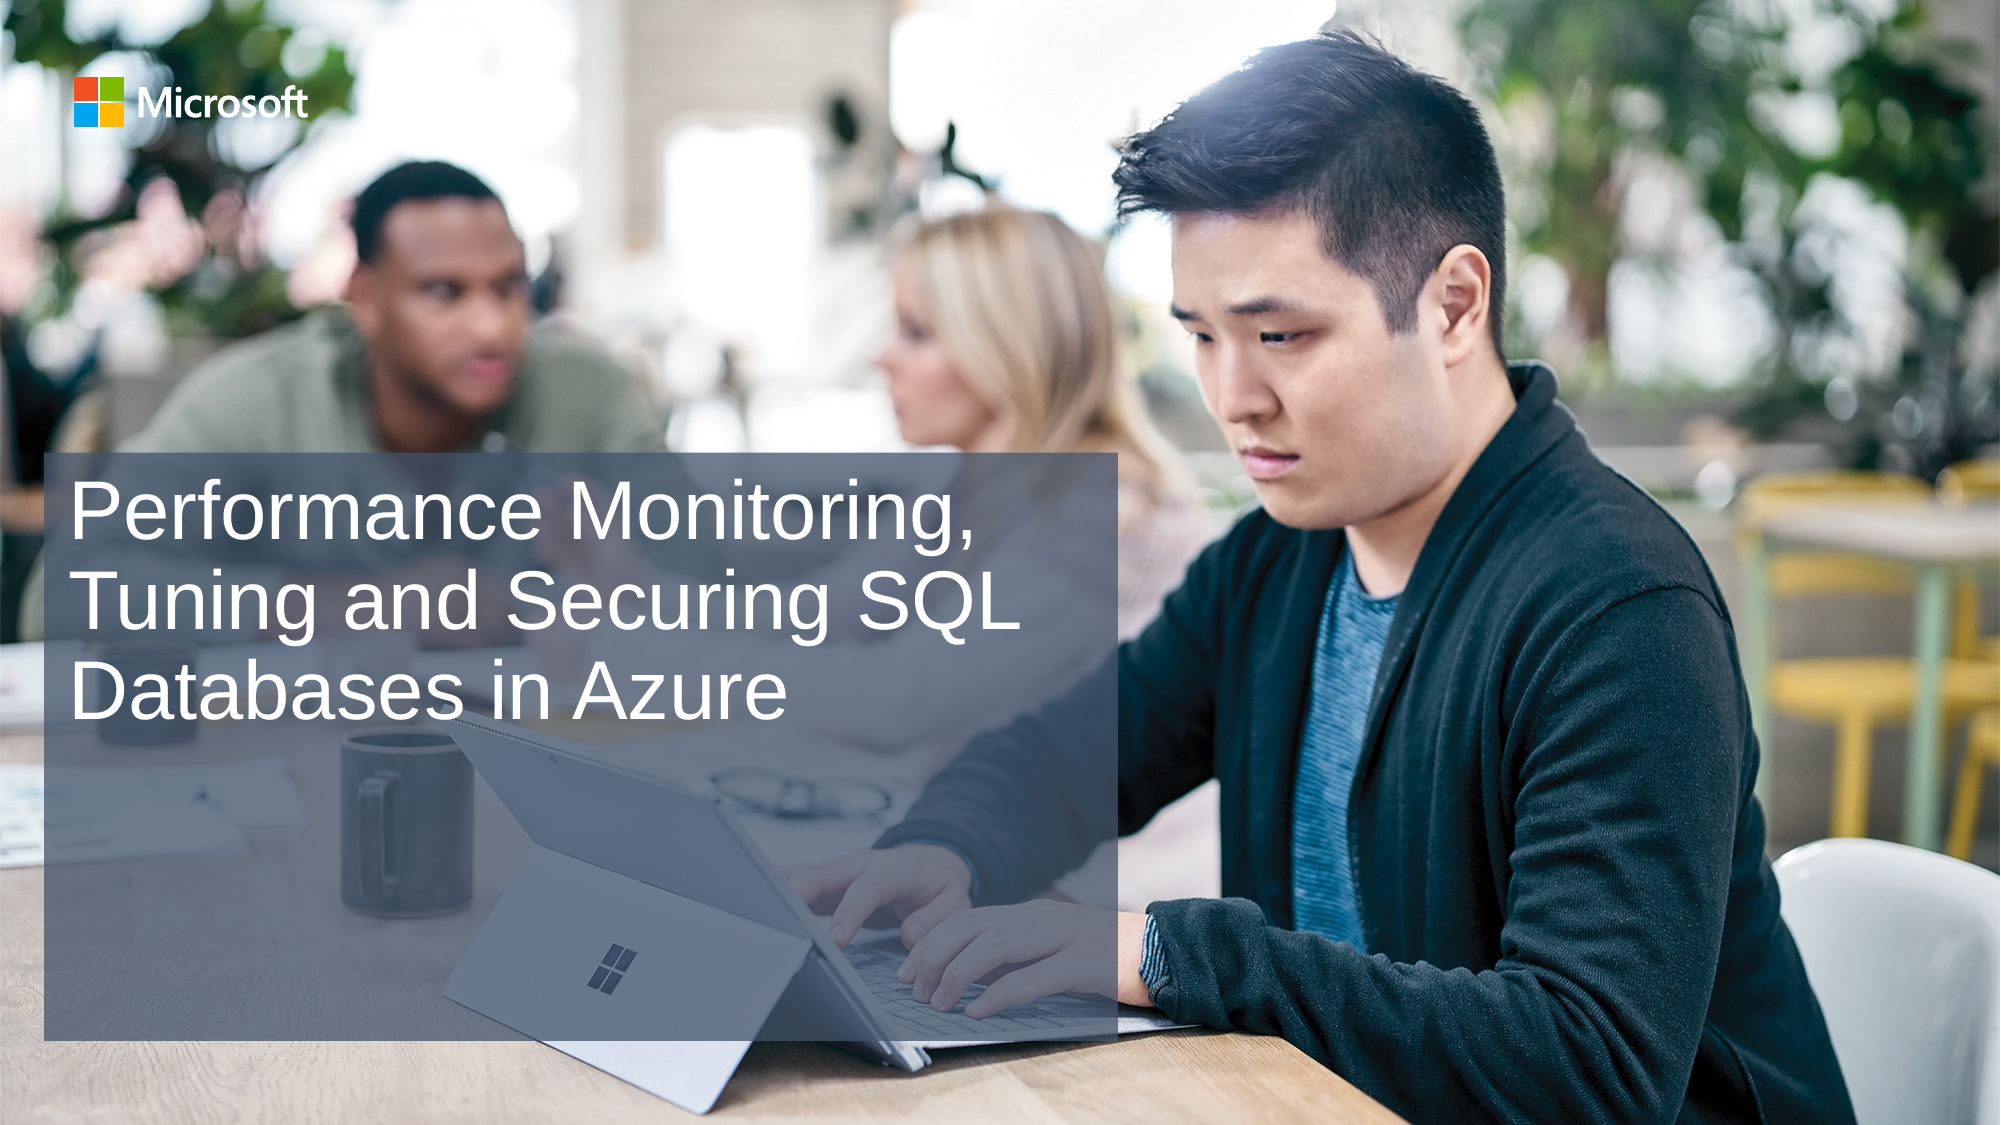

# Performance Monitoring, Tuning and Securing SQL Databases in Azure